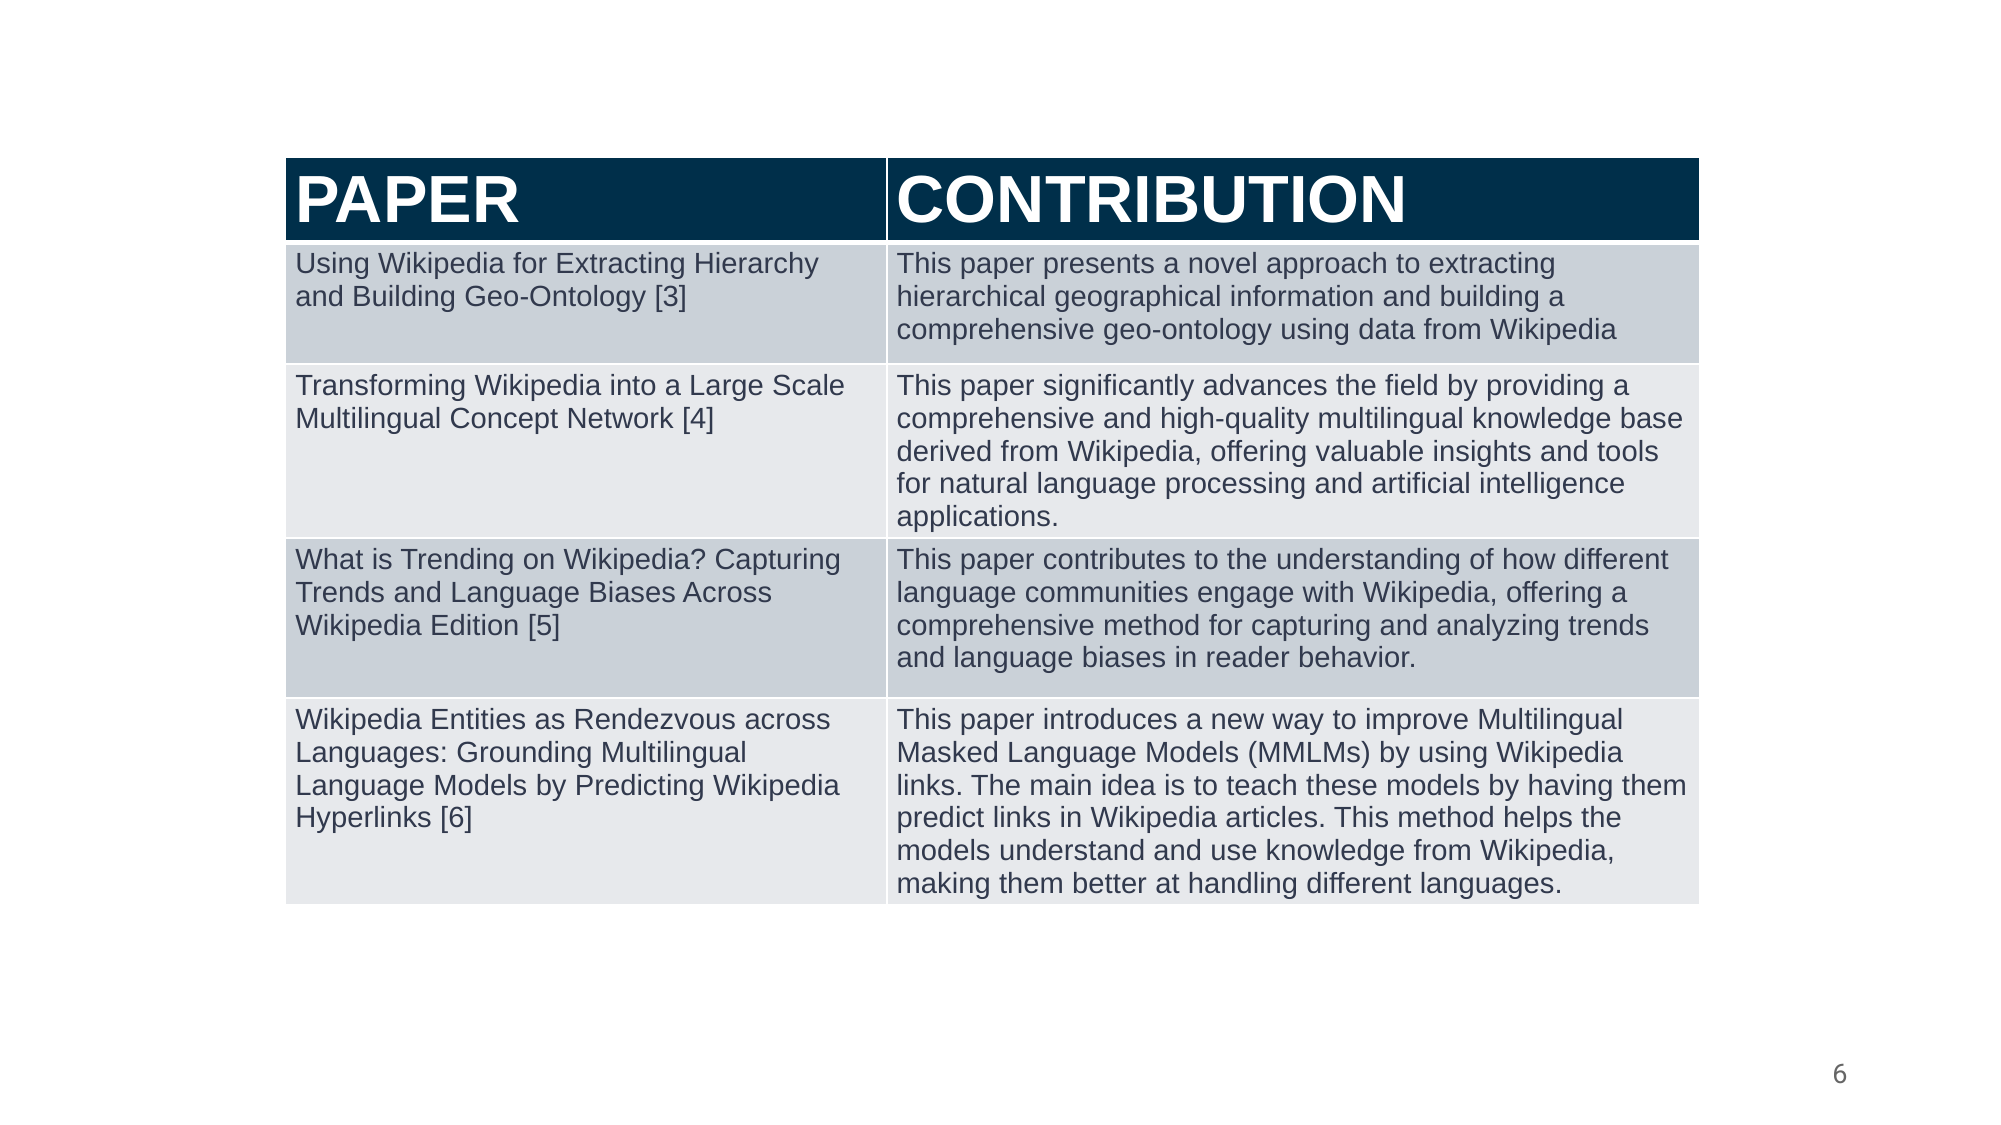

| PAPER | CONTRIBUTION |
| --- | --- |
| Using Wikipedia for Extracting Hierarchy and Building Geo-Ontology [3] | This paper presents a novel approach to extracting hierarchical geographical information and building a comprehensive geo-ontology using data from Wikipedia |
| Transforming Wikipedia into a Large Scale Multilingual Concept Network [4] | This paper significantly advances the field by providing a comprehensive and high-quality multilingual knowledge base derived from Wikipedia, offering valuable insights and tools for natural language processing and artificial intelligence applications. |
| What is Trending on Wikipedia? Capturing Trends and Language Biases Across Wikipedia Edition [5] | This paper contributes to the understanding of how different language communities engage with Wikipedia, offering a comprehensive method for capturing and analyzing trends and language biases in reader behavior. |
| Wikipedia Entities as Rendezvous across Languages: Grounding Multilingual Language Models by Predicting Wikipedia Hyperlinks [6] | This paper introduces a new way to improve Multilingual Masked Language Models (MMLMs) by using Wikipedia links. The main idea is to teach these models by having them predict links in Wikipedia articles. This method helps the models understand and use knowledge from Wikipedia, making them better at handling different languages. |
6